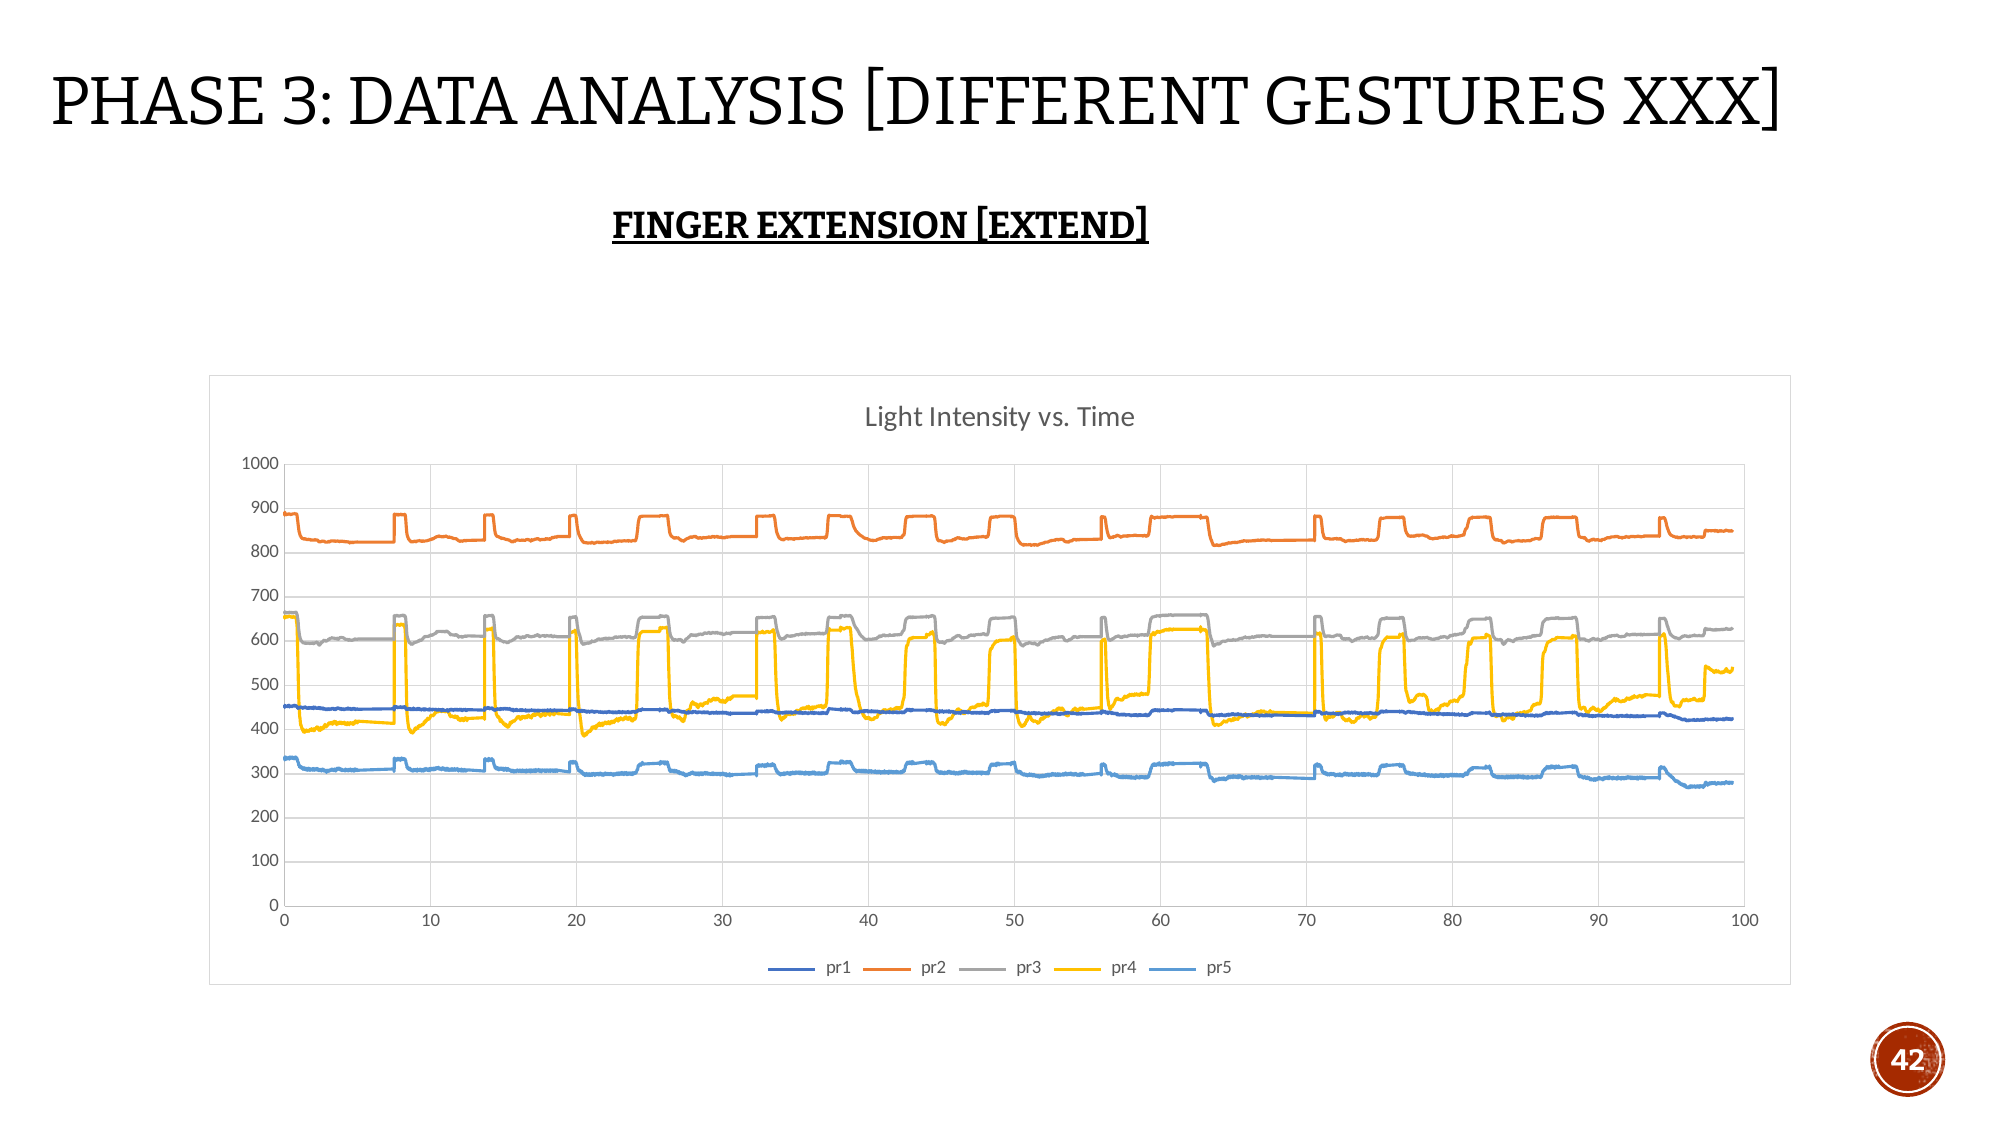

# Phase 3: Data analysis [Different Gestures xxx]

FINGER EXTENSION [EXTEND]

### Chart: Light Intensity vs. Time

| Category |  pr1 |  pr2 |  pr3 |  pr4 |  pr5 |
|---|---|---|---|---|---|
42